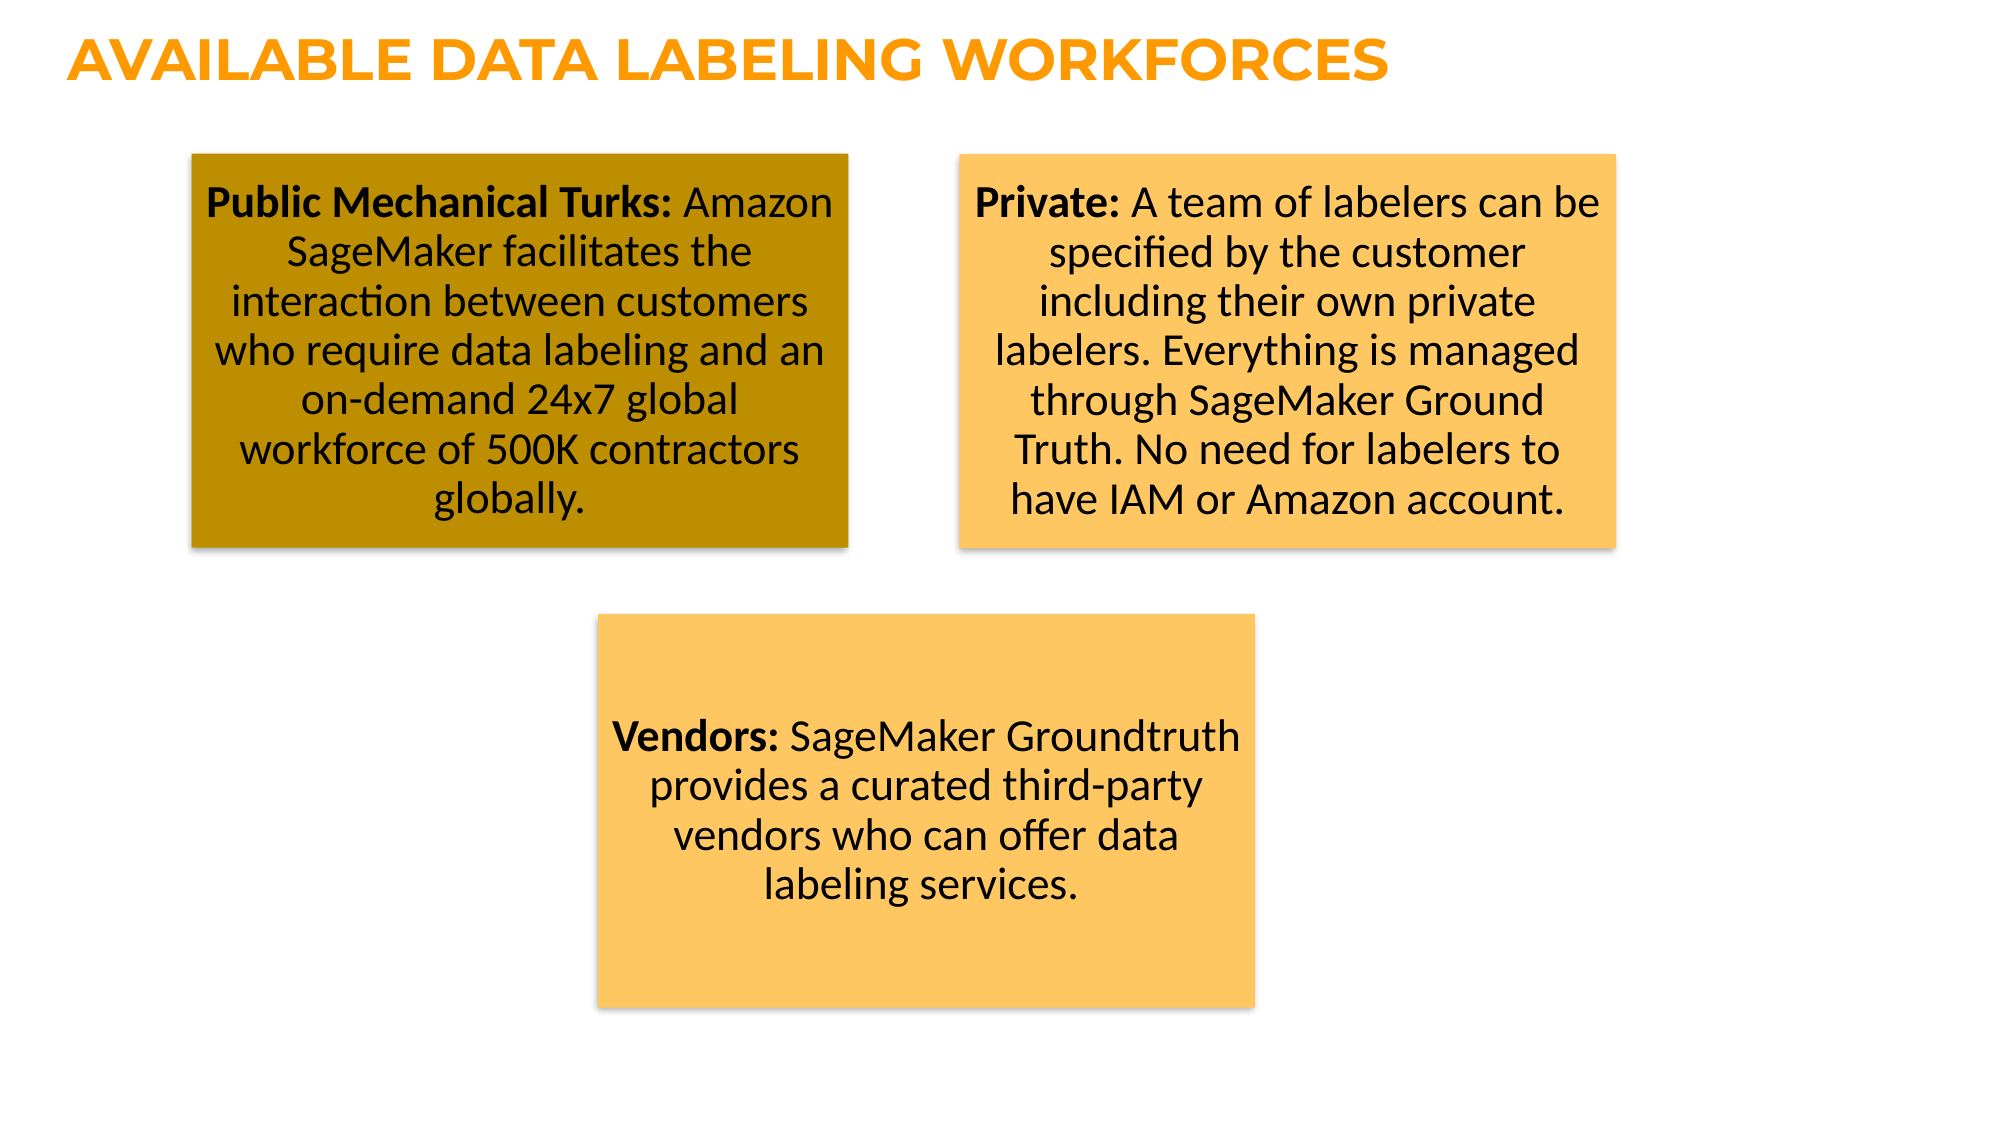

AVAILABLE DATA LABELING WORKFORCES
Public Mechanical Turks: Amazon SageMaker facilitates the interaction between customers who require data labeling and an on-demand 24x7 global workforce of 500K contractors globally.
Private: A team of labelers can be specified by the customer including their own private labelers. Everything is managed through SageMaker Ground Truth. No need for labelers to have IAM or Amazon account.
Vendors: SageMaker Groundtruth provides a curated third-party vendors who can offer data labeling services.